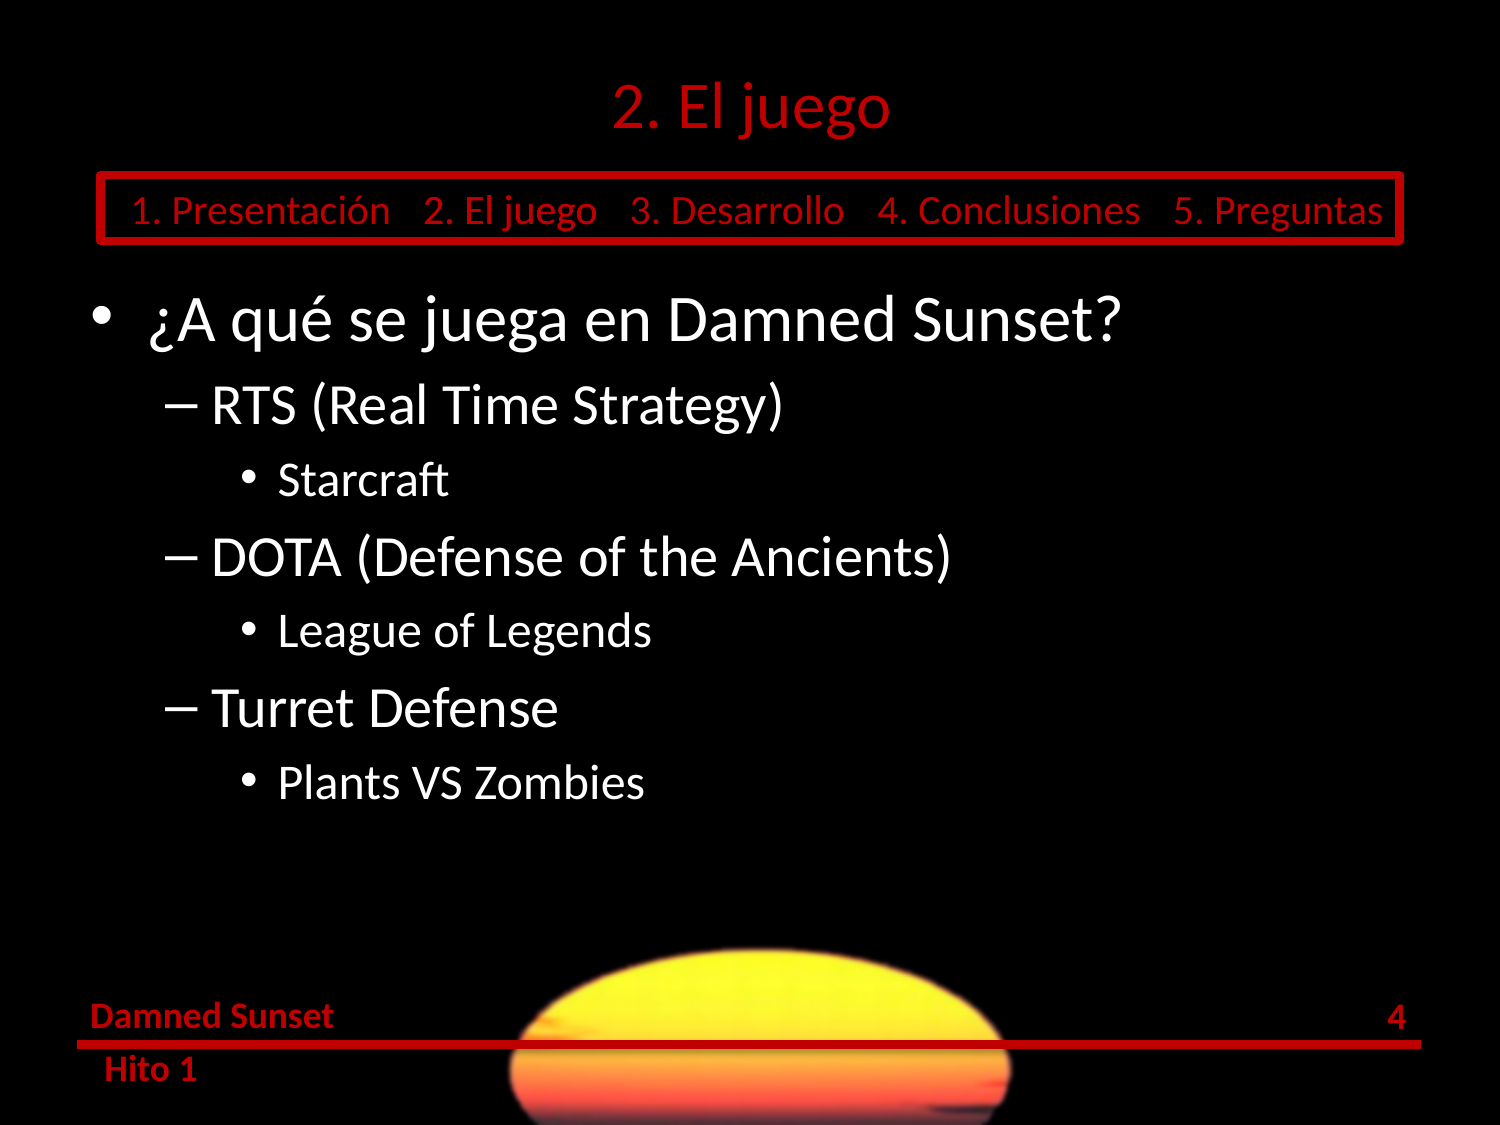

# 2. El juego
¿A qué se juega en Damned Sunset?
RTS (Real Time Strategy)
Starcraft
DOTA (Defense of the Ancients)
League of Legends
Turret Defense
Plants VS Zombies
4